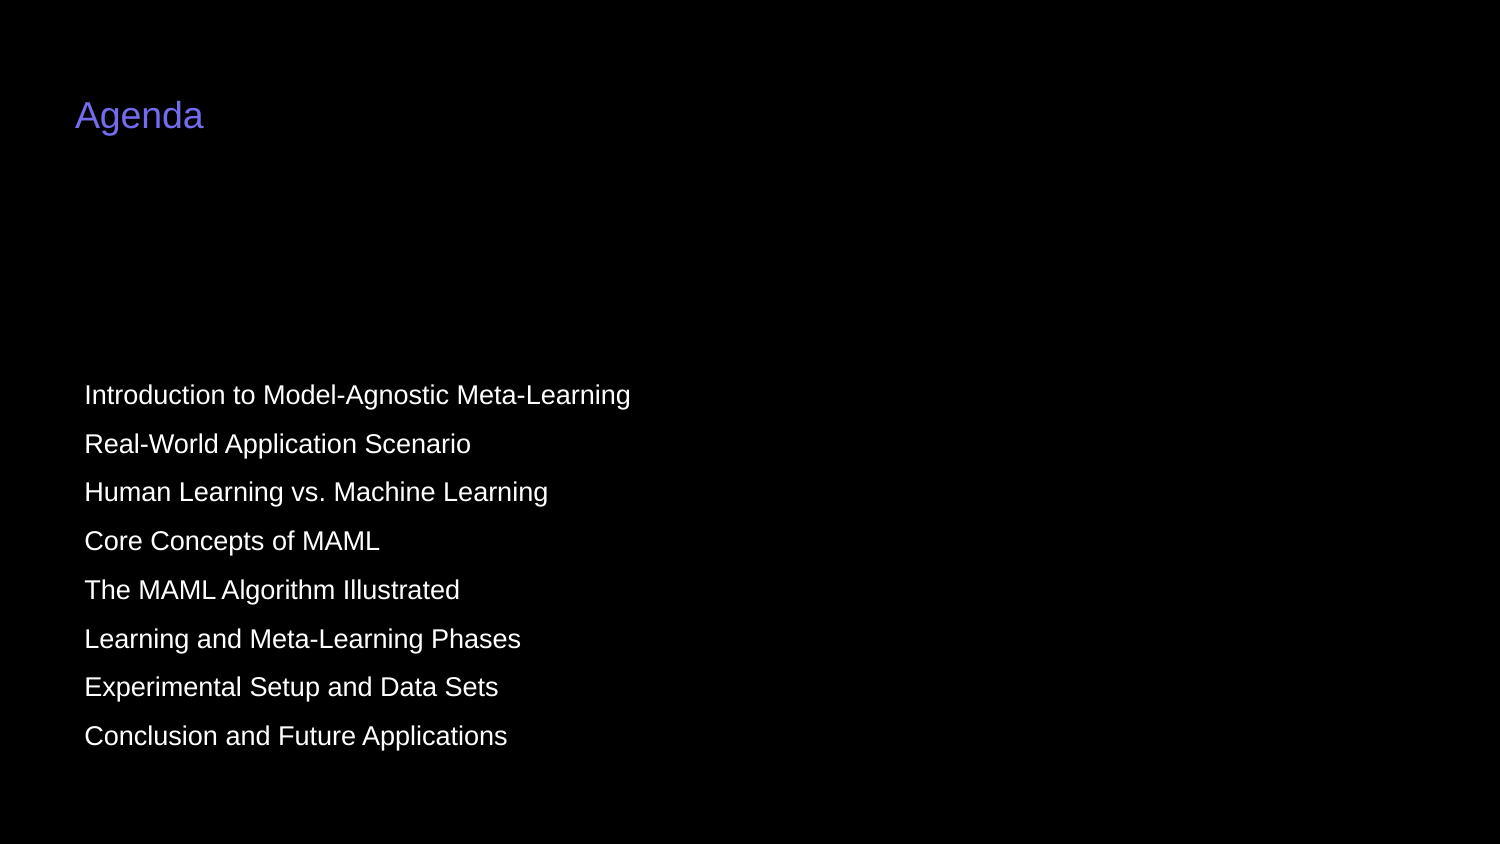

# Agenda
Introduction to Model-Agnostic Meta-Learning
Real-World Application Scenario
Human Learning vs. Machine Learning
Core Concepts of MAML
The MAML Algorithm Illustrated
Learning and Meta-Learning Phases
Experimental Setup and Data Sets
Conclusion and Future Applications